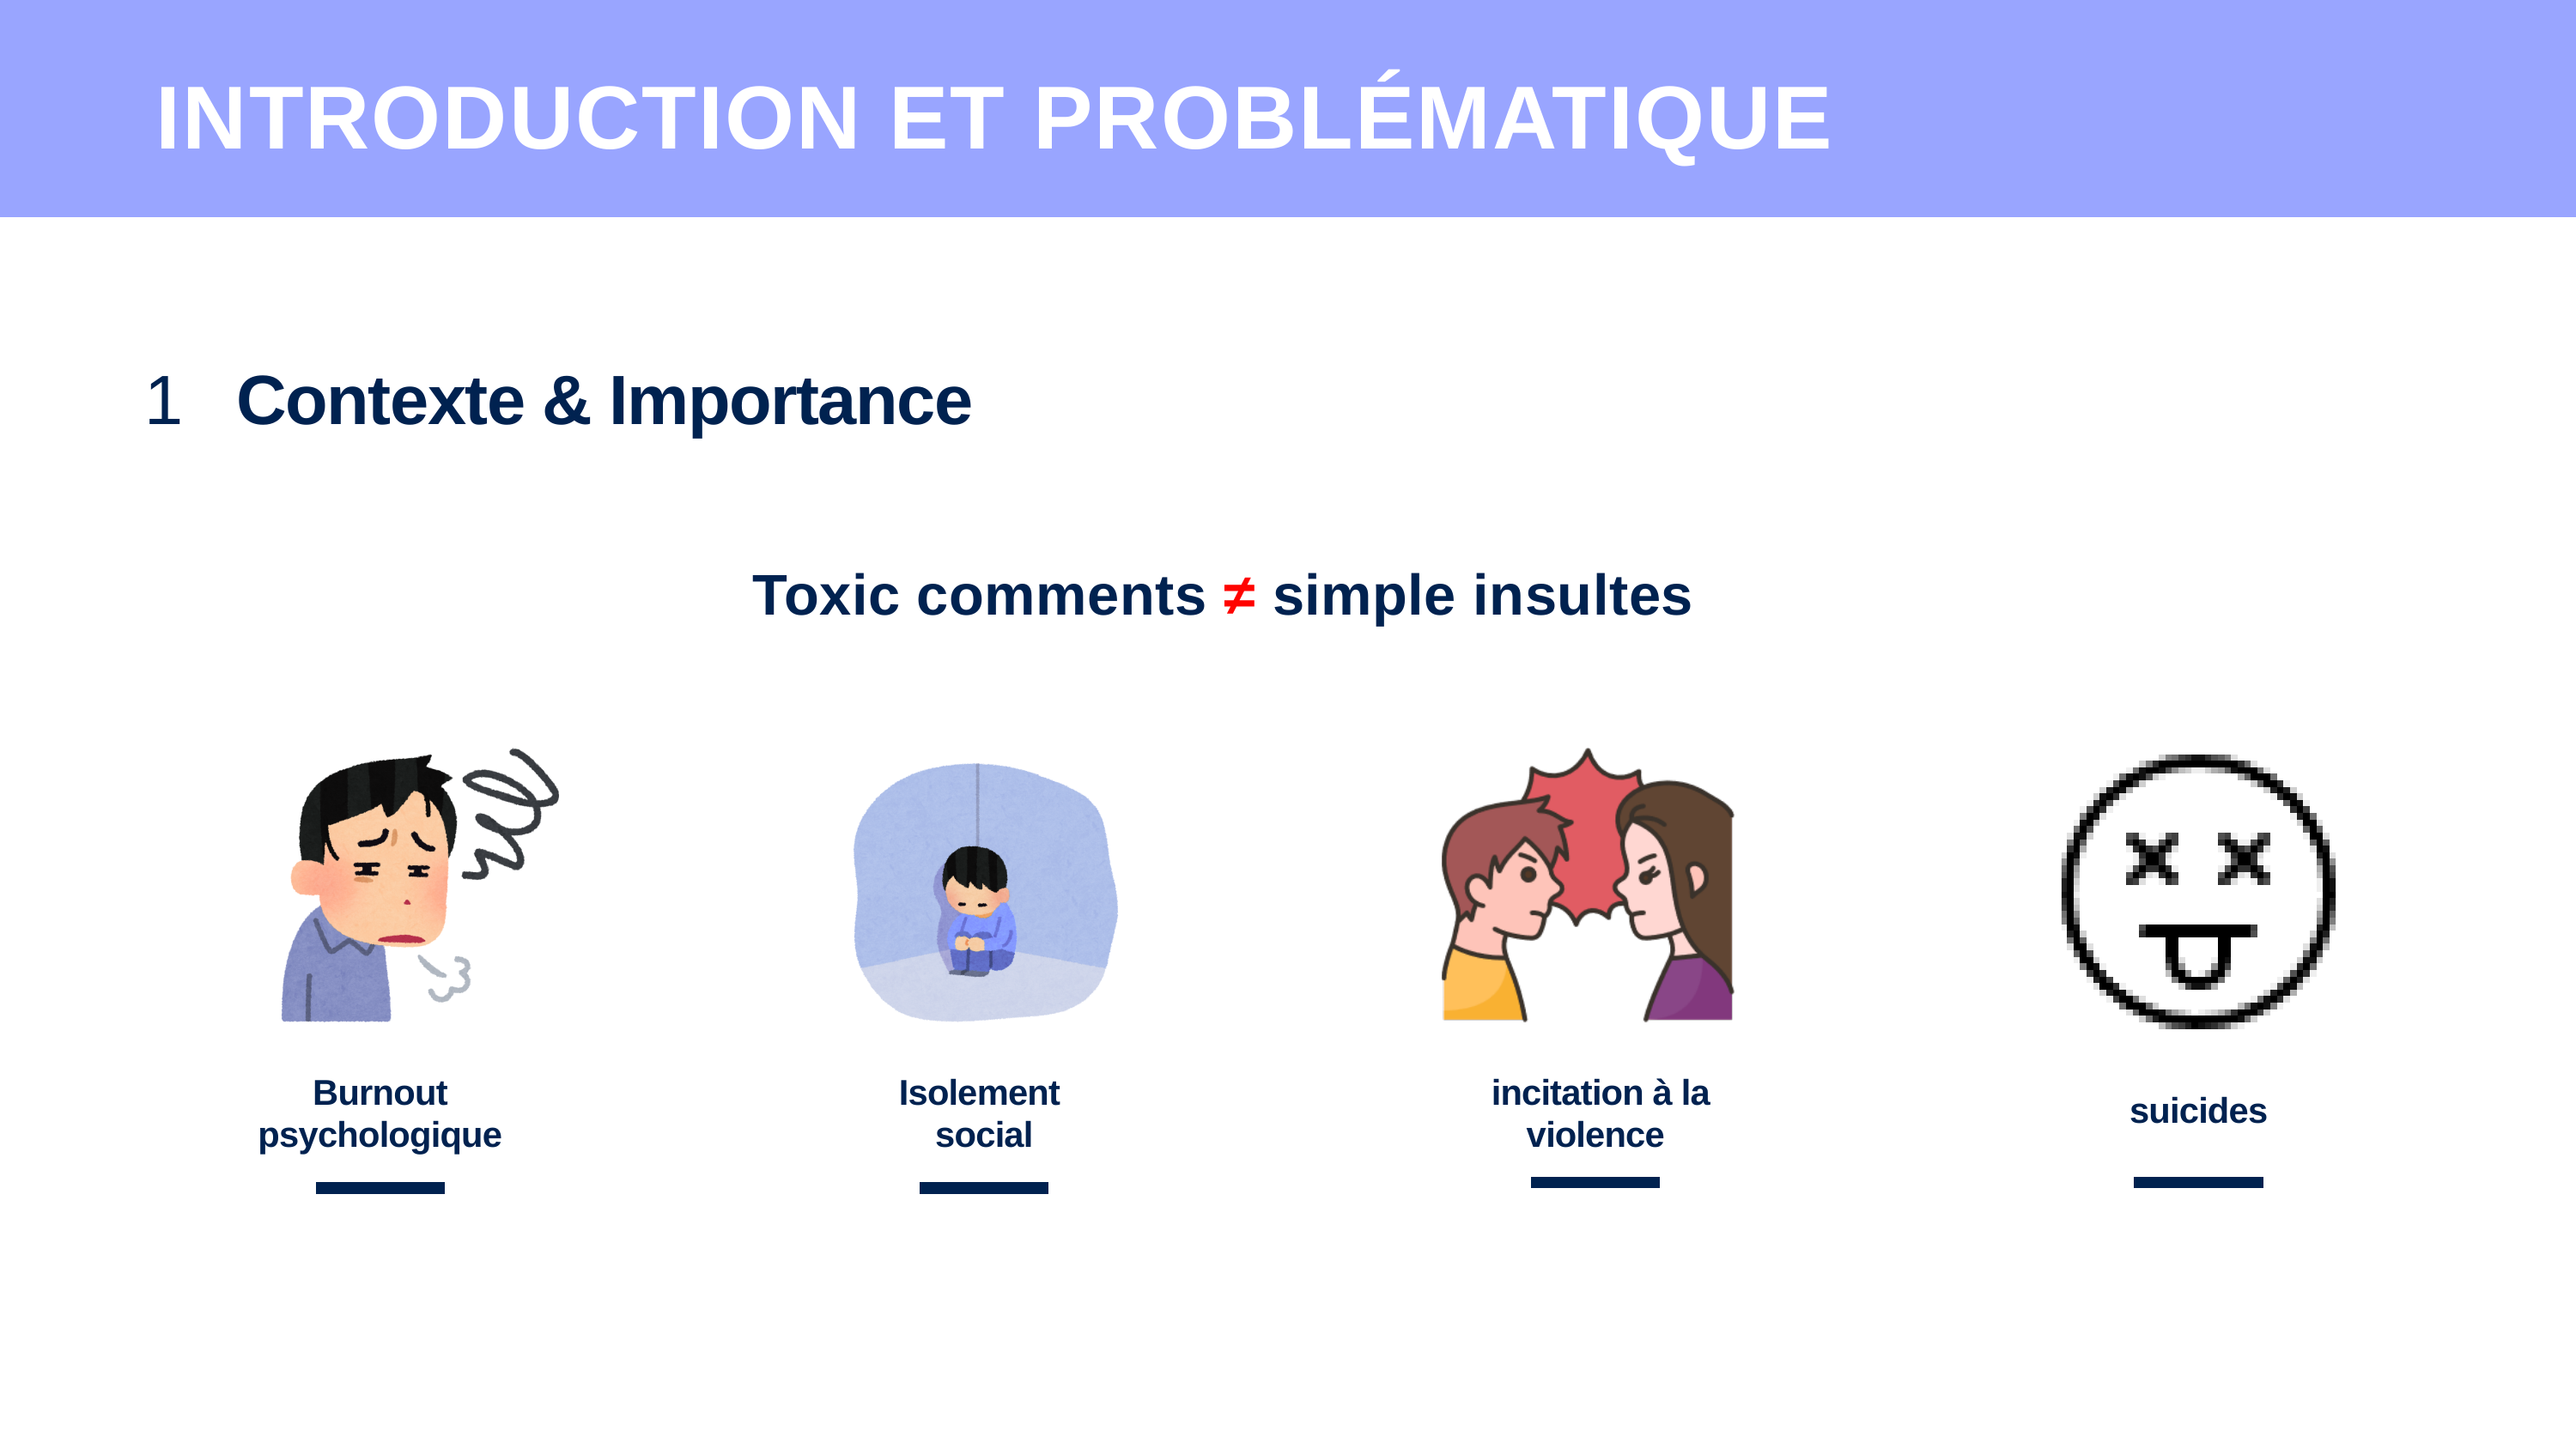

INTRODUCTION ET PROBLÉMATIQUE
Contexte & Importance
1
Toxic comments ≠ simple insultes

Burnout psychologique
Isolement
social
 incitation à la violence
suicides